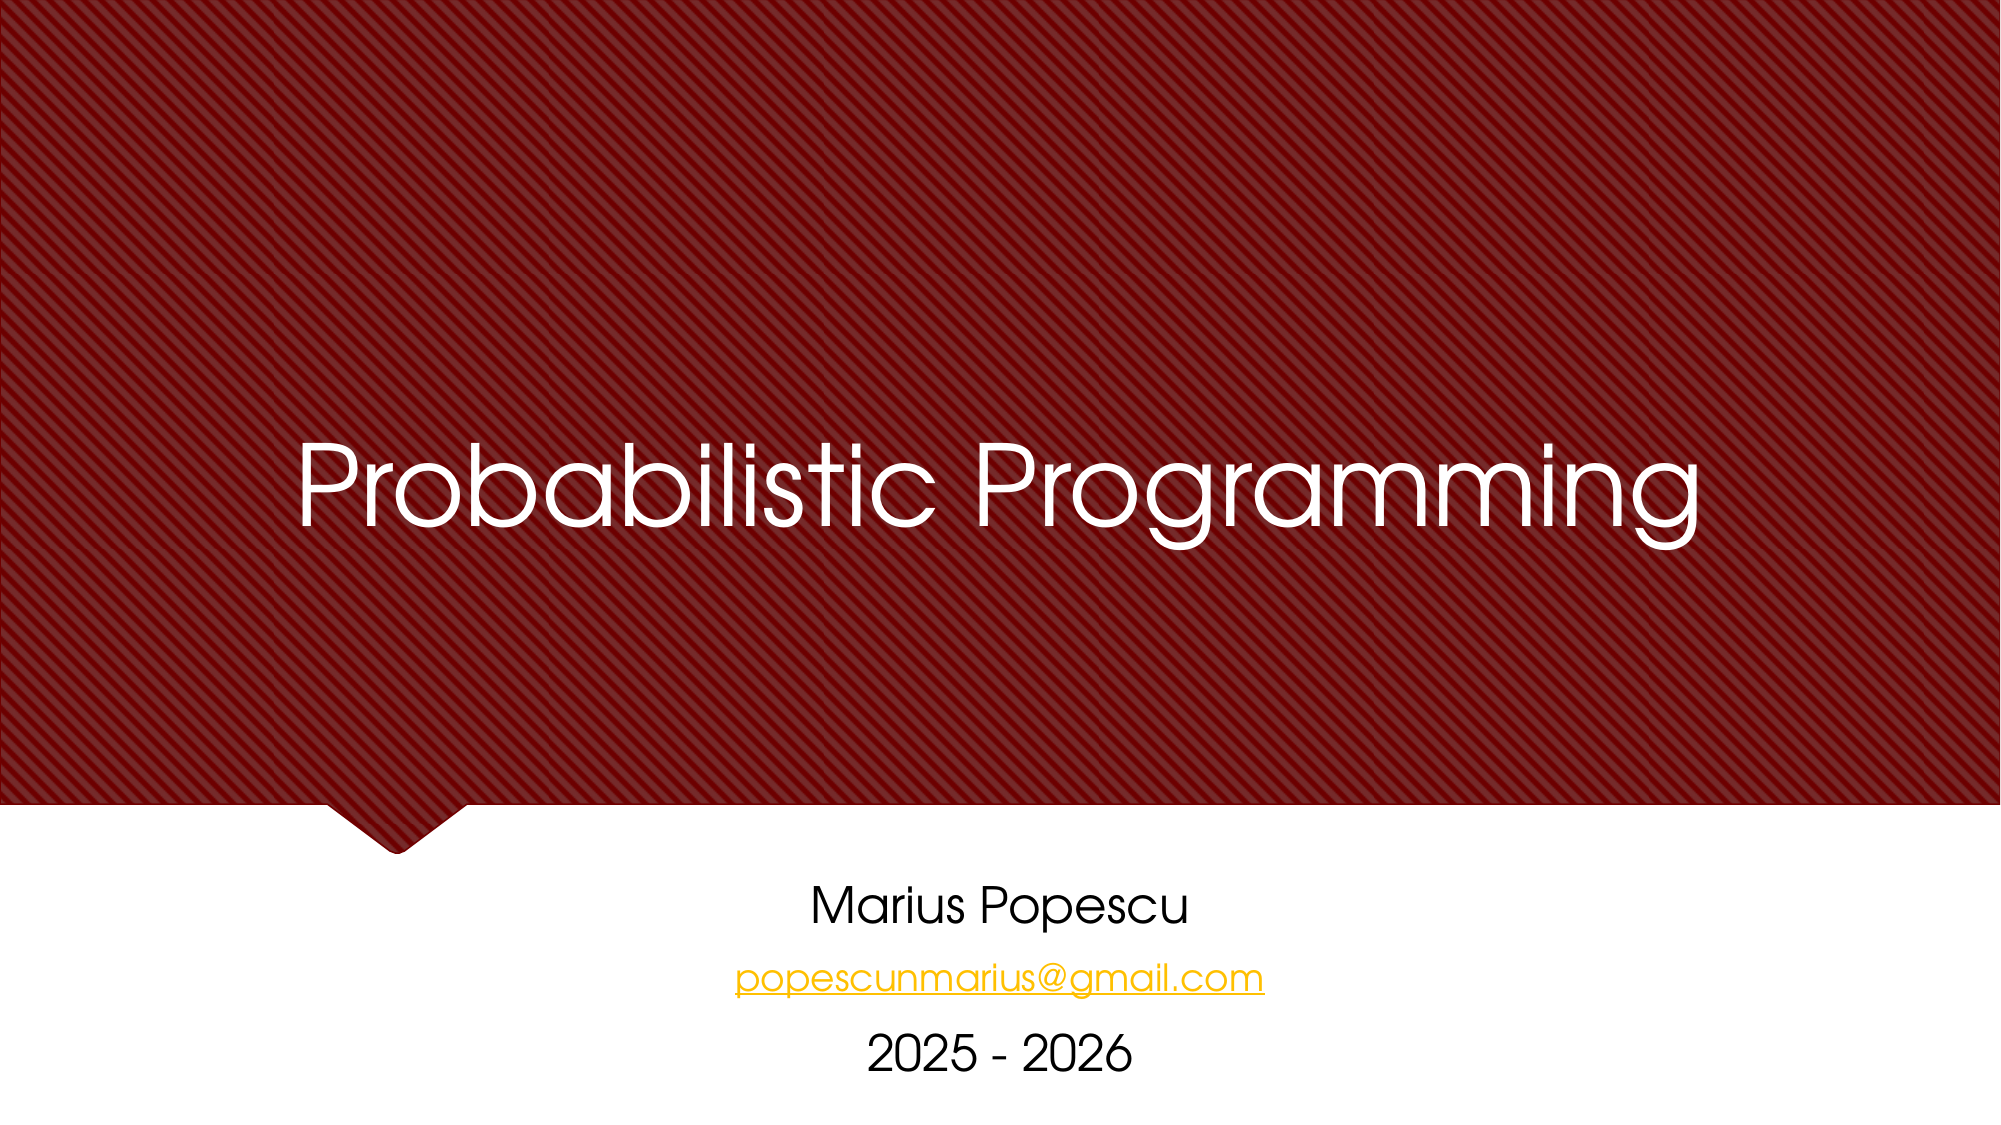

# Probabilistic Programming
Marius Popescu
popescunmarius@gmail.com
2025 - 2026